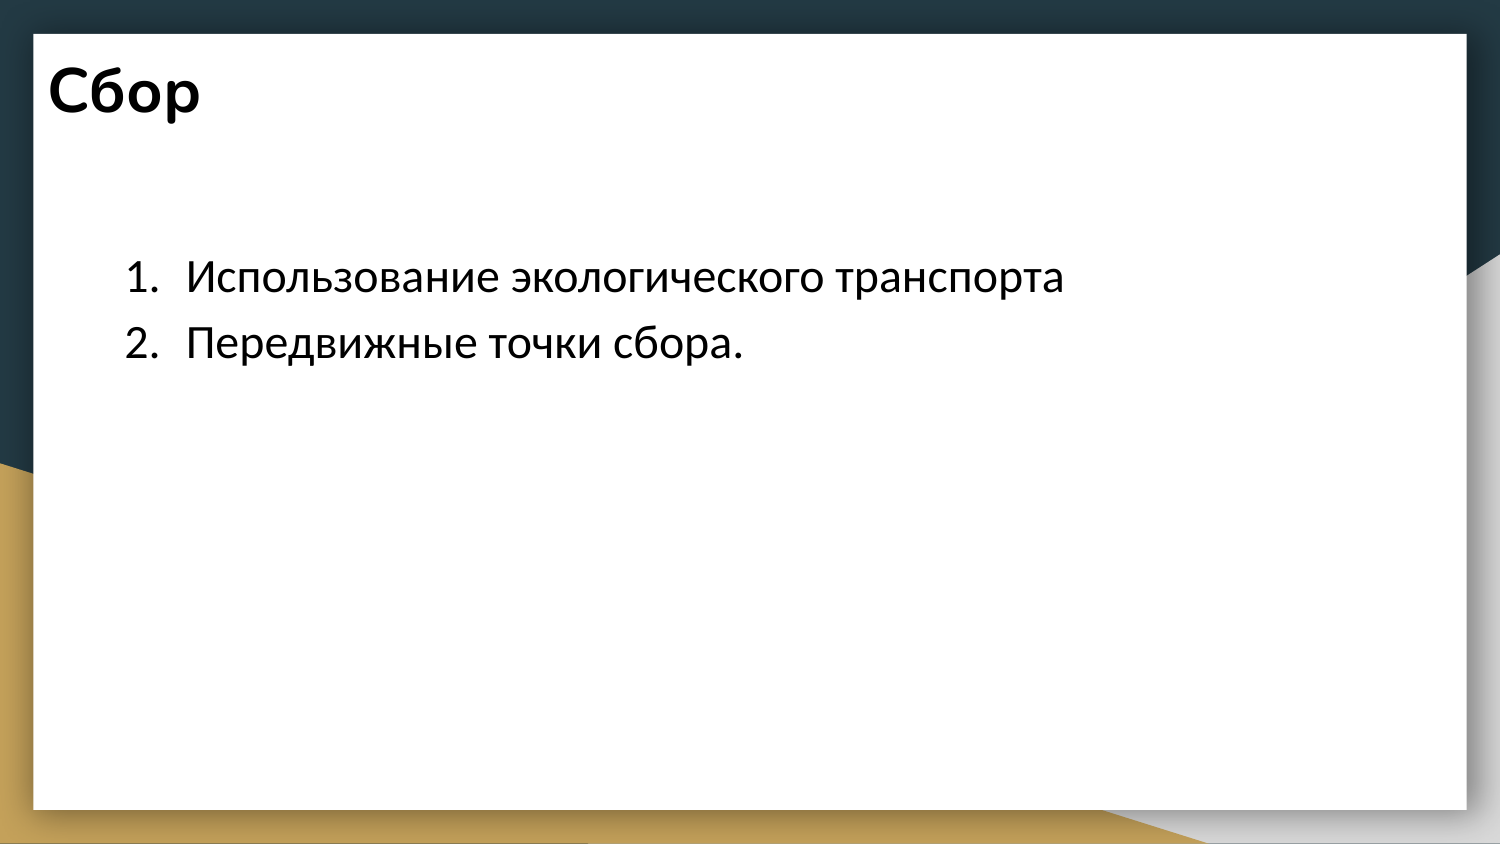

# Сбор
Использование экологического транспорта
Передвижные точки сбора.